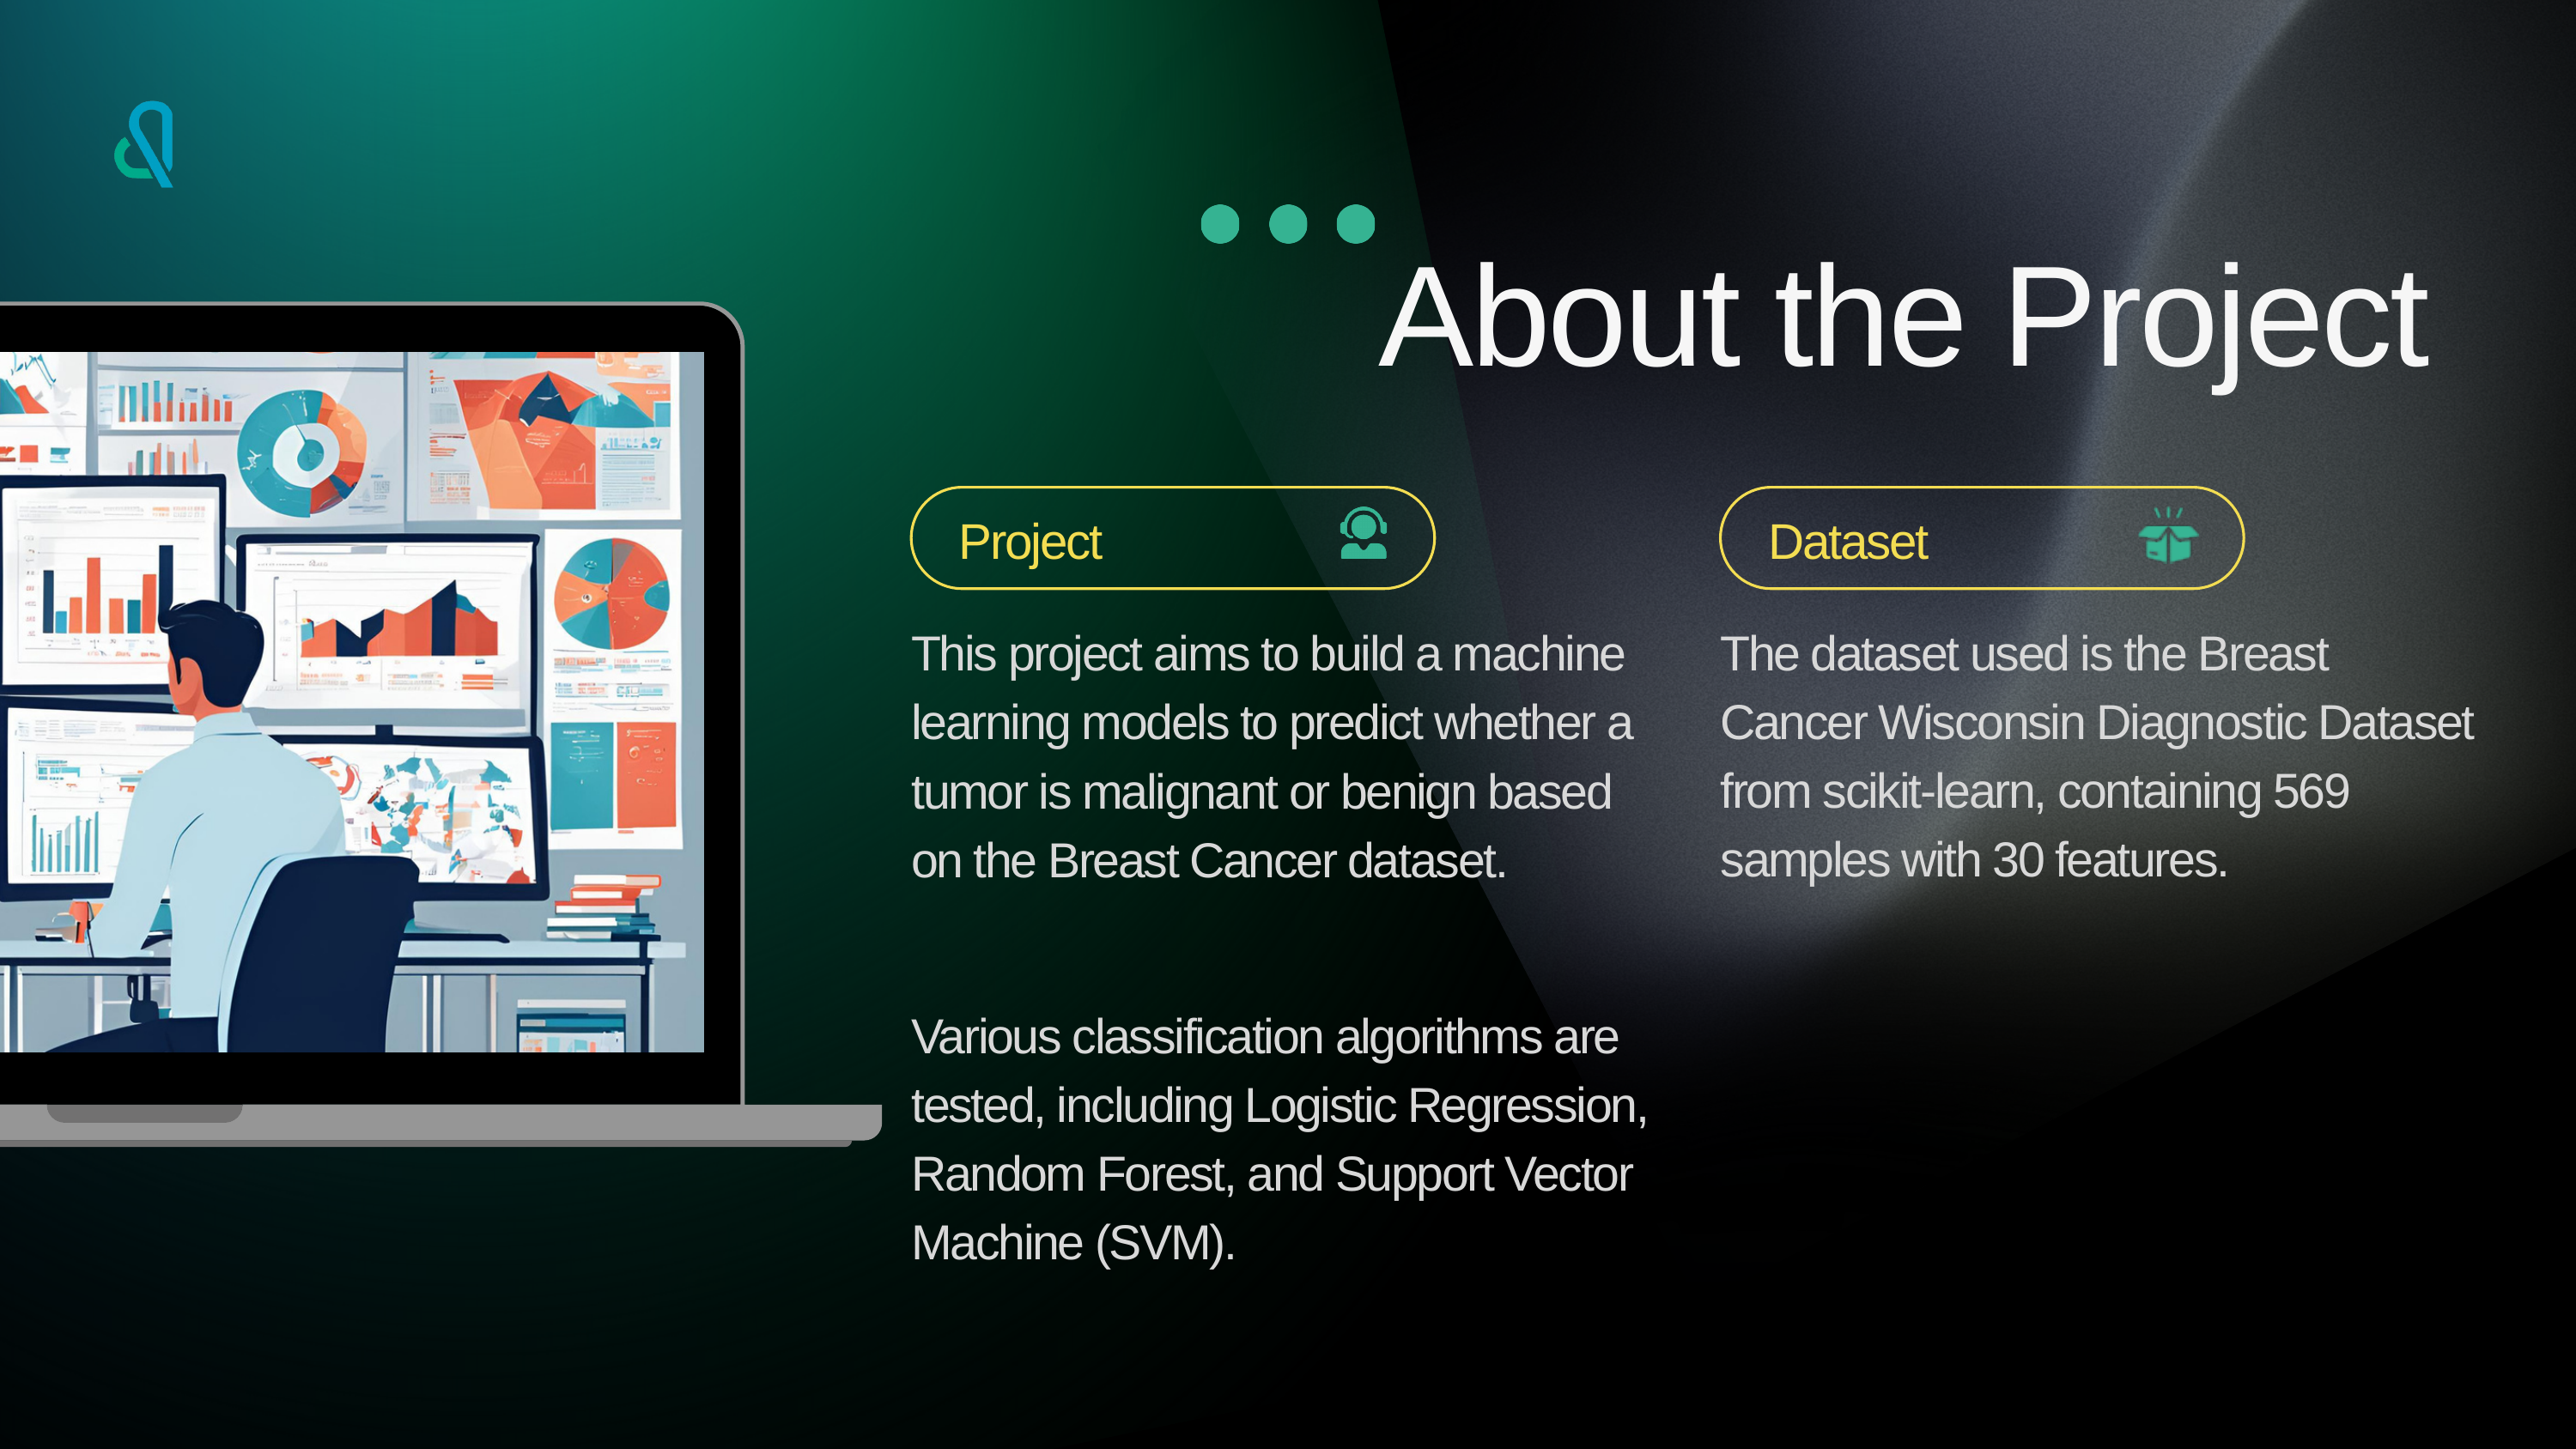

About the Project

Project

Dataset

The dataset used is the Breast Cancer Wisconsin Diagnostic Dataset from scikit-learn, containing 569 samples with 30 features.
This project aims to build a machine learning models to predict whether a tumor is malignant or benign based on the Breast Cancer dataset.
Various classification algorithms are tested, including Logistic Regression, Random Forest, and Support Vector Machine (SVM).